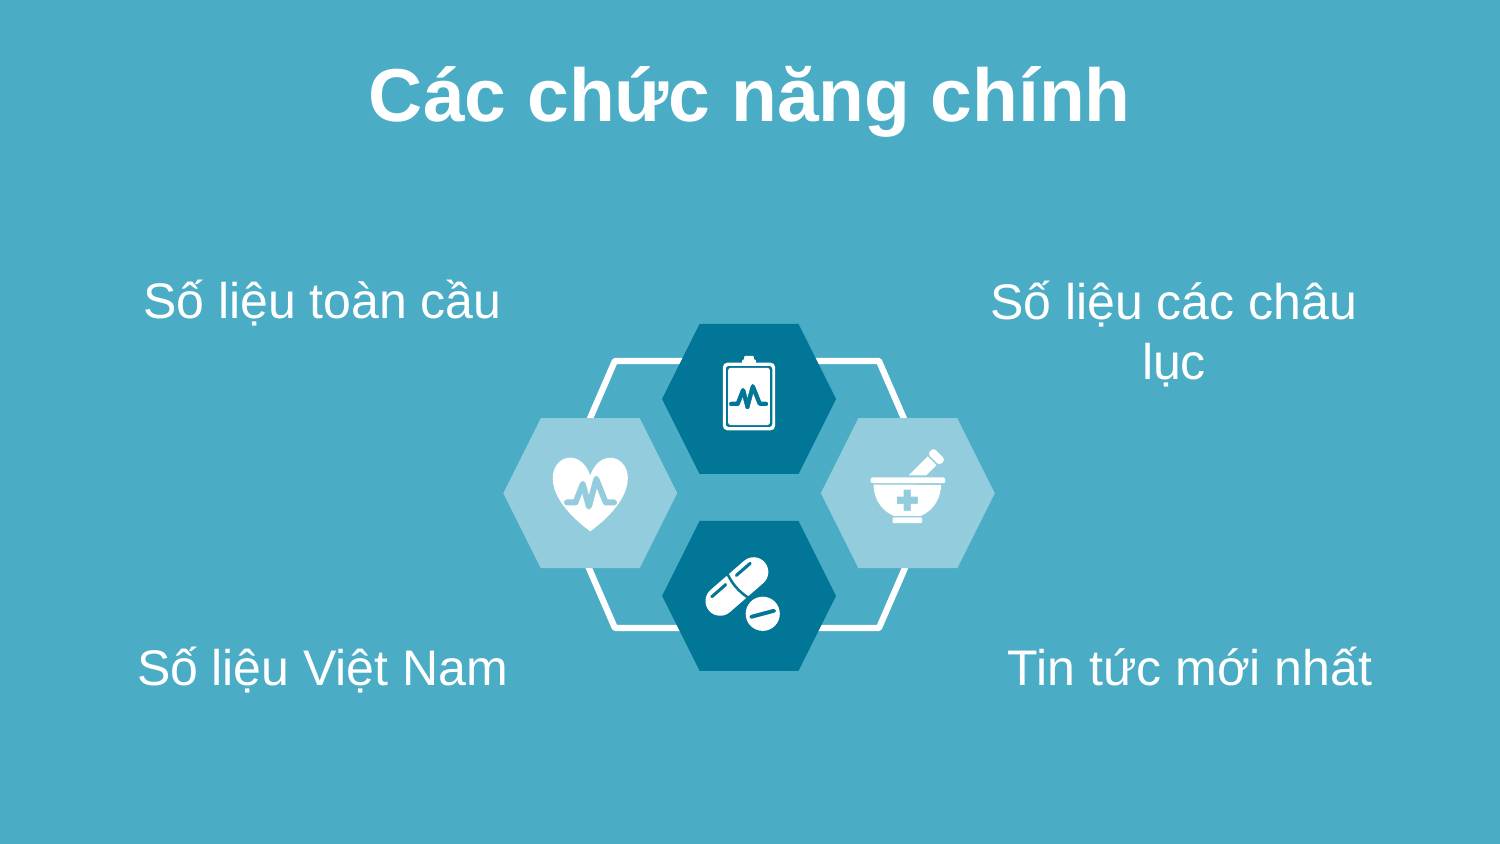

Các chức năng chính
Số liệu toàn cầu
Số liệu các châu lục

Số liệu Việt Nam
Tin tức mới nhất